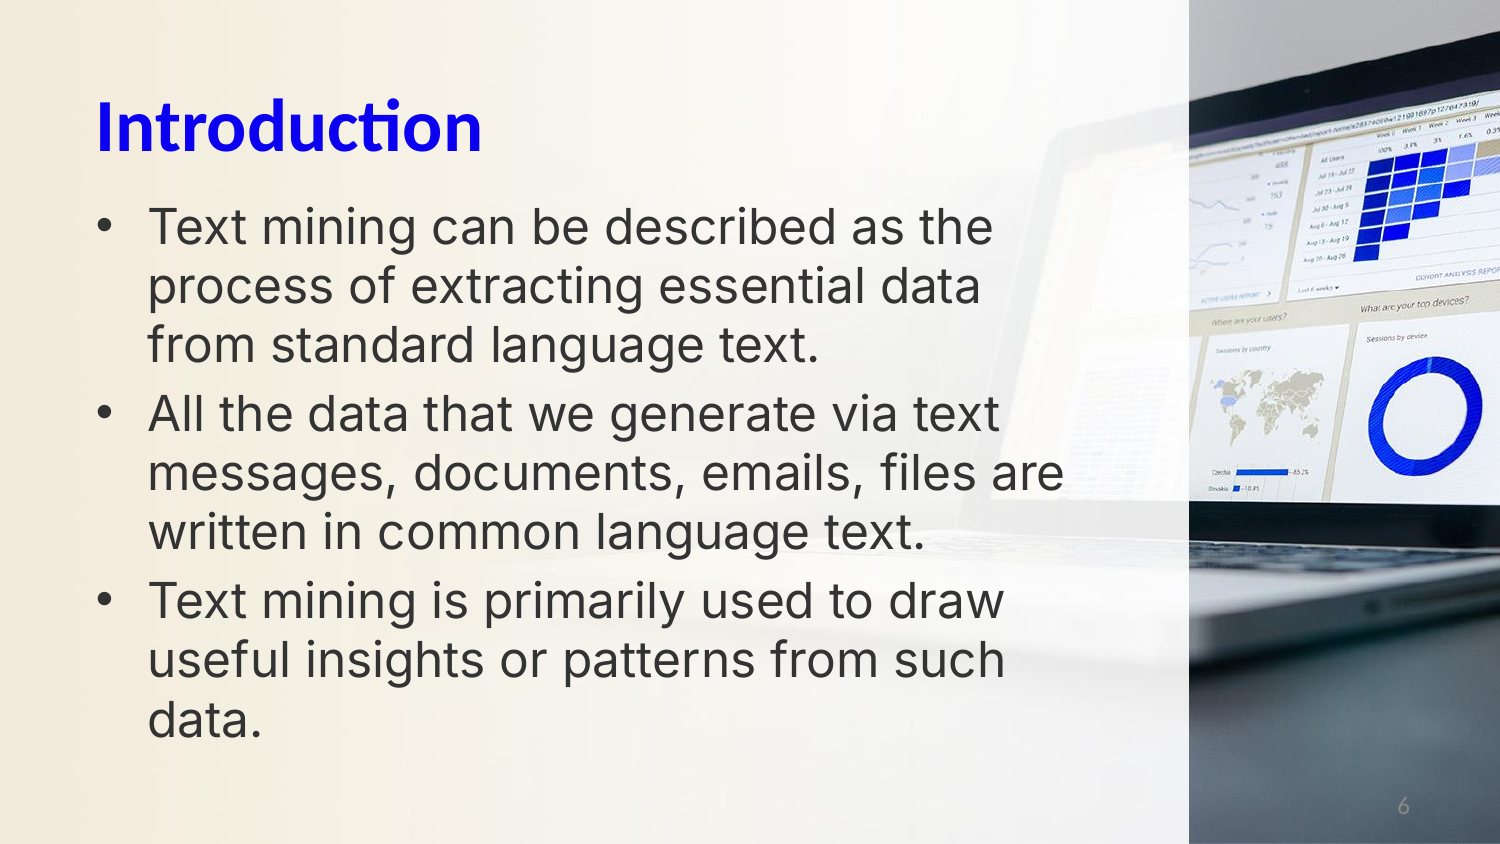

# Introduction
Text mining can be described as the process of extracting essential data from standard language text.
All the data that we generate via text messages, documents, emails, files are written in common language text.
Text mining is primarily used to draw useful insights or patterns from such data.
6